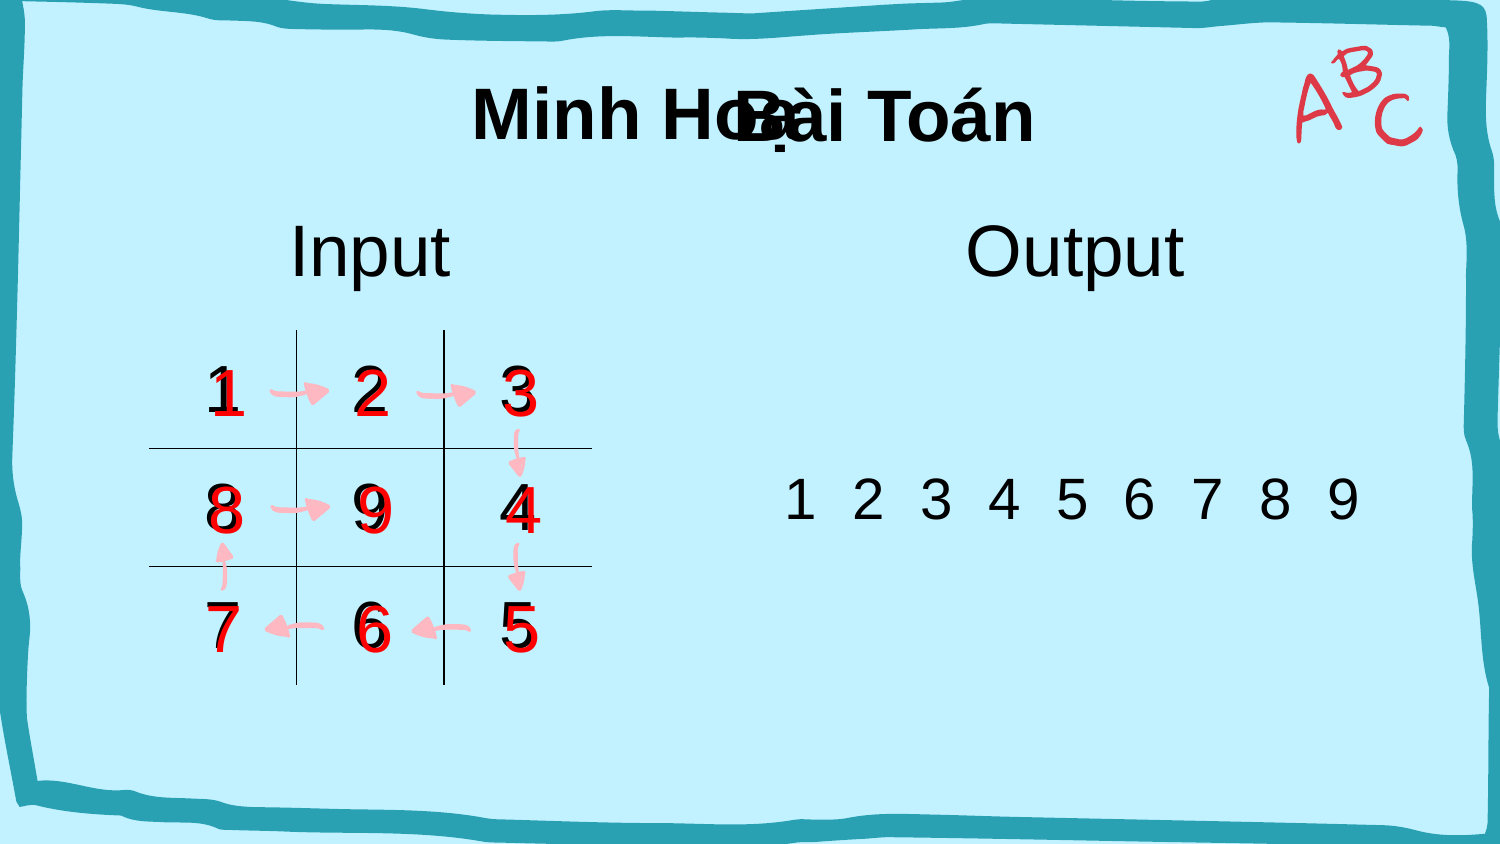

Minh Hoạ
# Bài Toán
Input
Output
| 1 | 2 | 3 |
| --- | --- | --- |
| 8 | 9 | 4 |
| 7 | 6 | 5 |
3
1
2

1
2
3
4
5
6
7
8
9
8
9
4

7
6
5